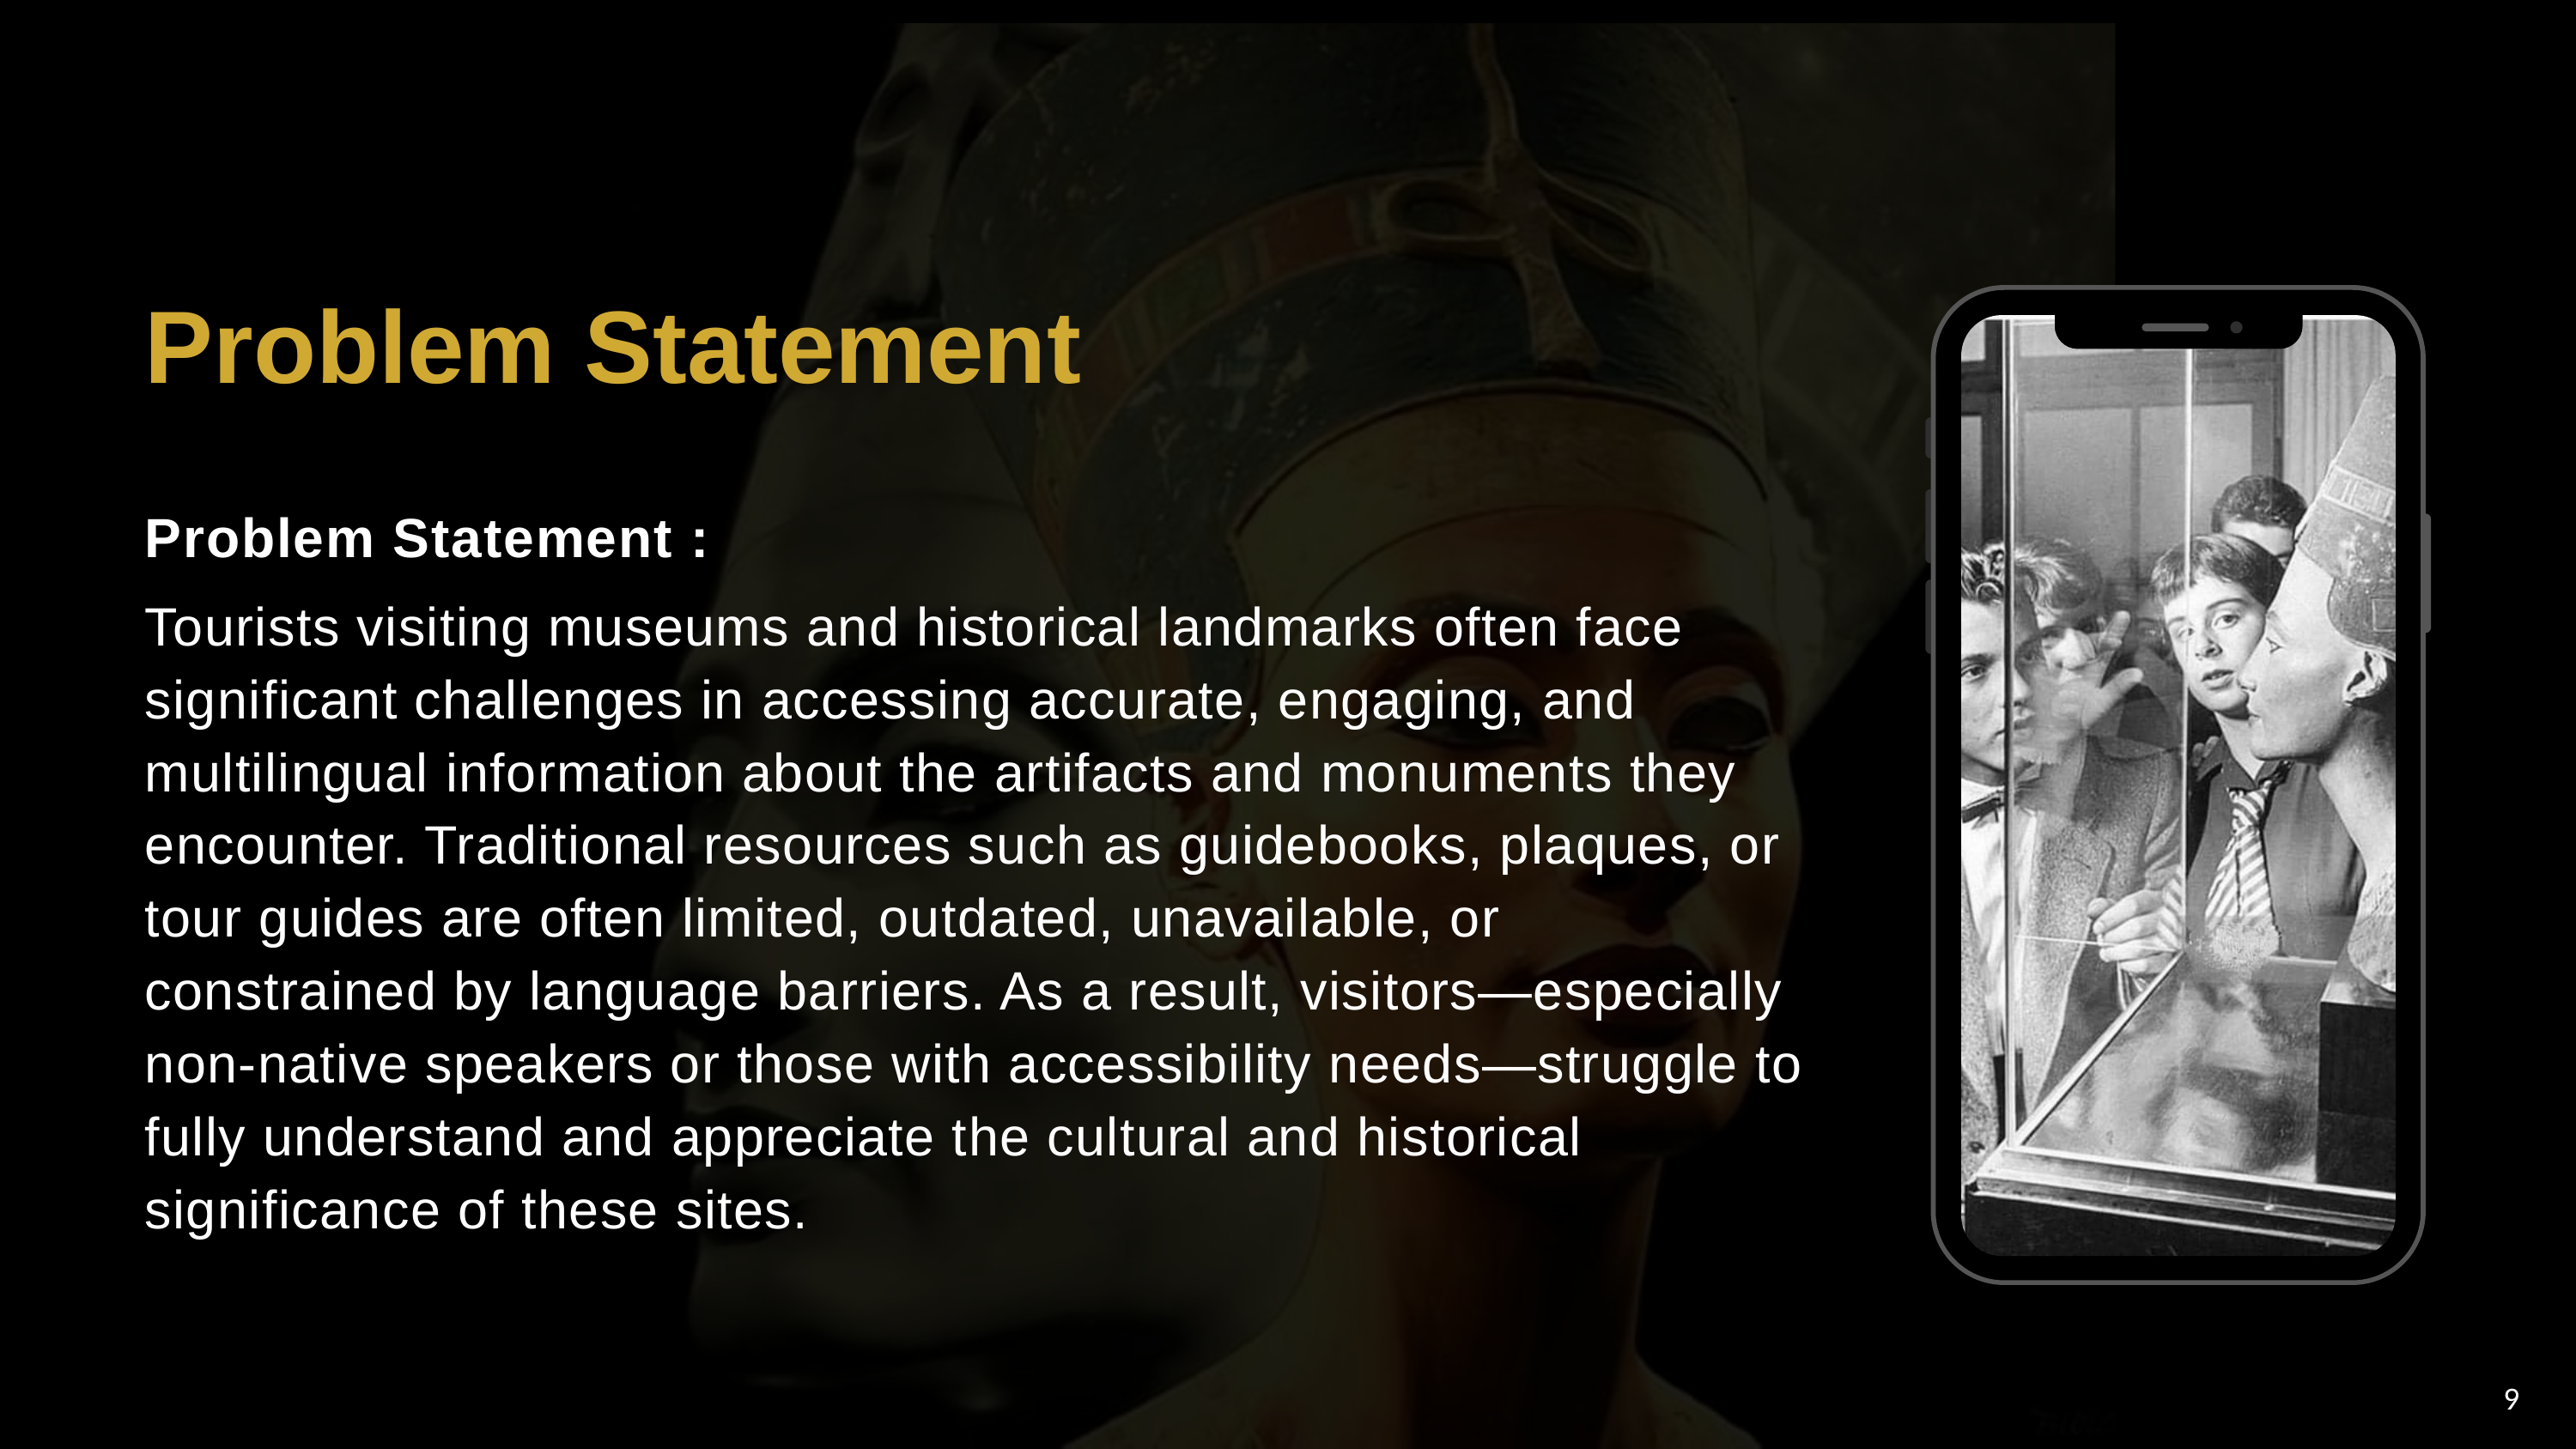

Problem Statement
Problem Statement :
Tourists visiting museums and historical landmarks often face significant challenges in accessing accurate, engaging, and multilingual information about the artifacts and monuments they encounter. Traditional resources such as guidebooks, plaques, or tour guides are often limited, outdated, unavailable, or constrained by language barriers. As a result, visitors—especially non-native speakers or those with accessibility needs—struggle to fully understand and appreciate the cultural and historical significance of these sites.
9